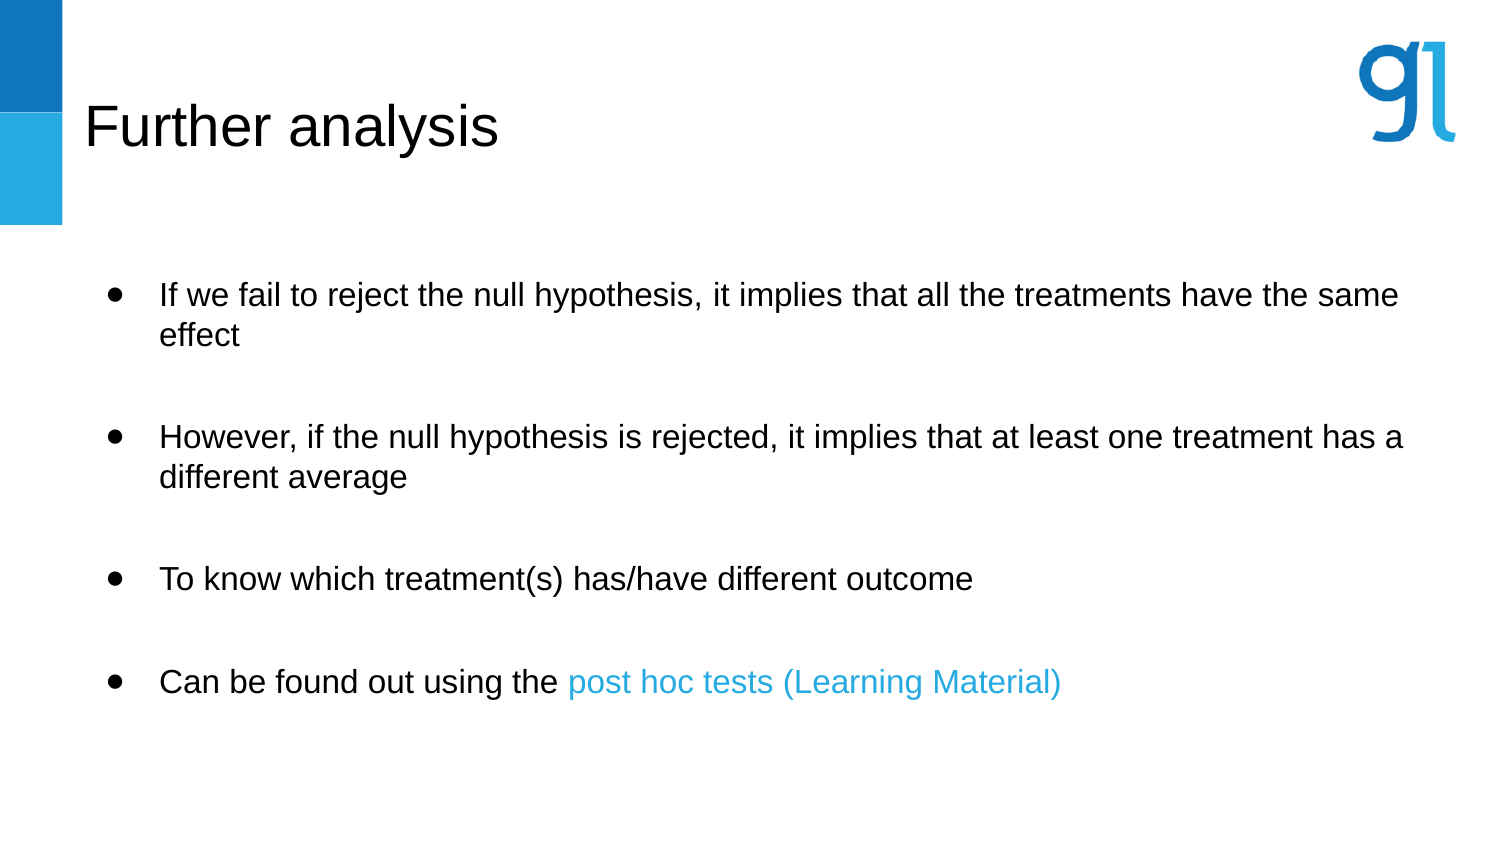

# Further analysis
If we fail to reject the null hypothesis, it implies that all the treatments have the same effect
However, if the null hypothesis is rejected, it implies that at least one treatment has a different average
To know which treatment(s) has/have different outcome
Can be found out using the post hoc tests (Learning Material)